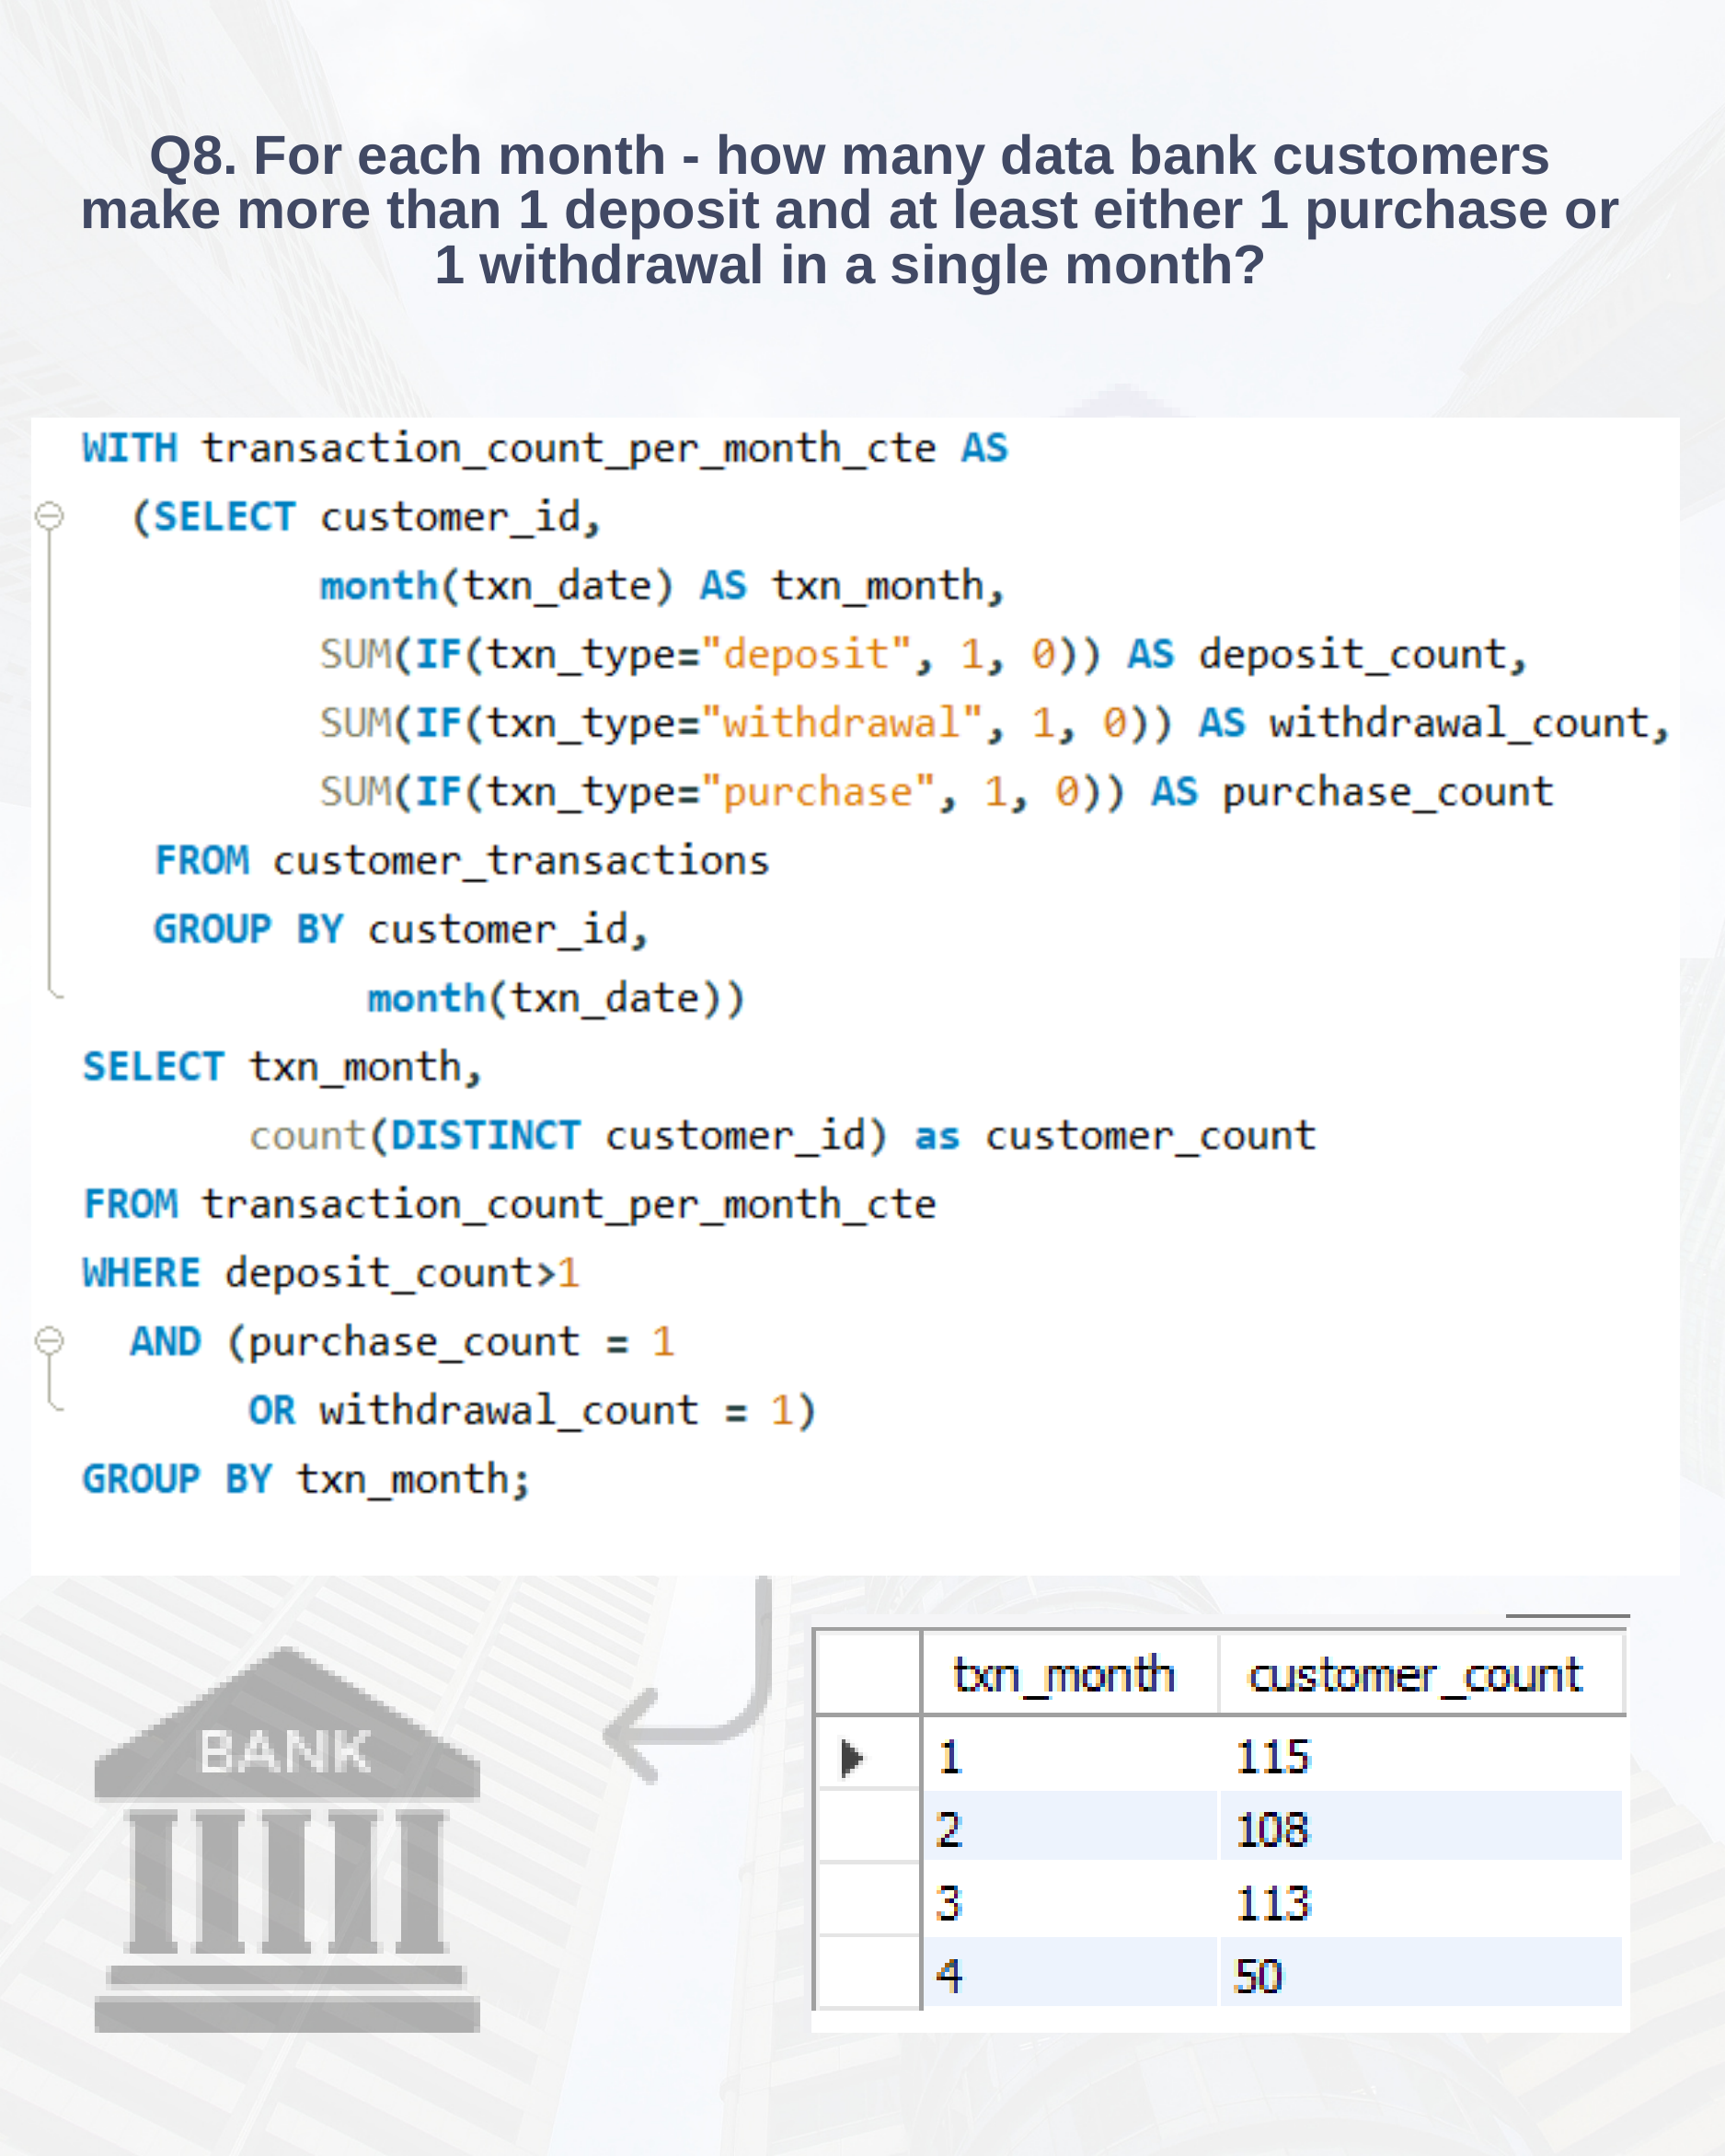

Q8. For each month - how many data bank customers make more than 1 deposit and at least either 1 purchase or 1 withdrawal in a single month?